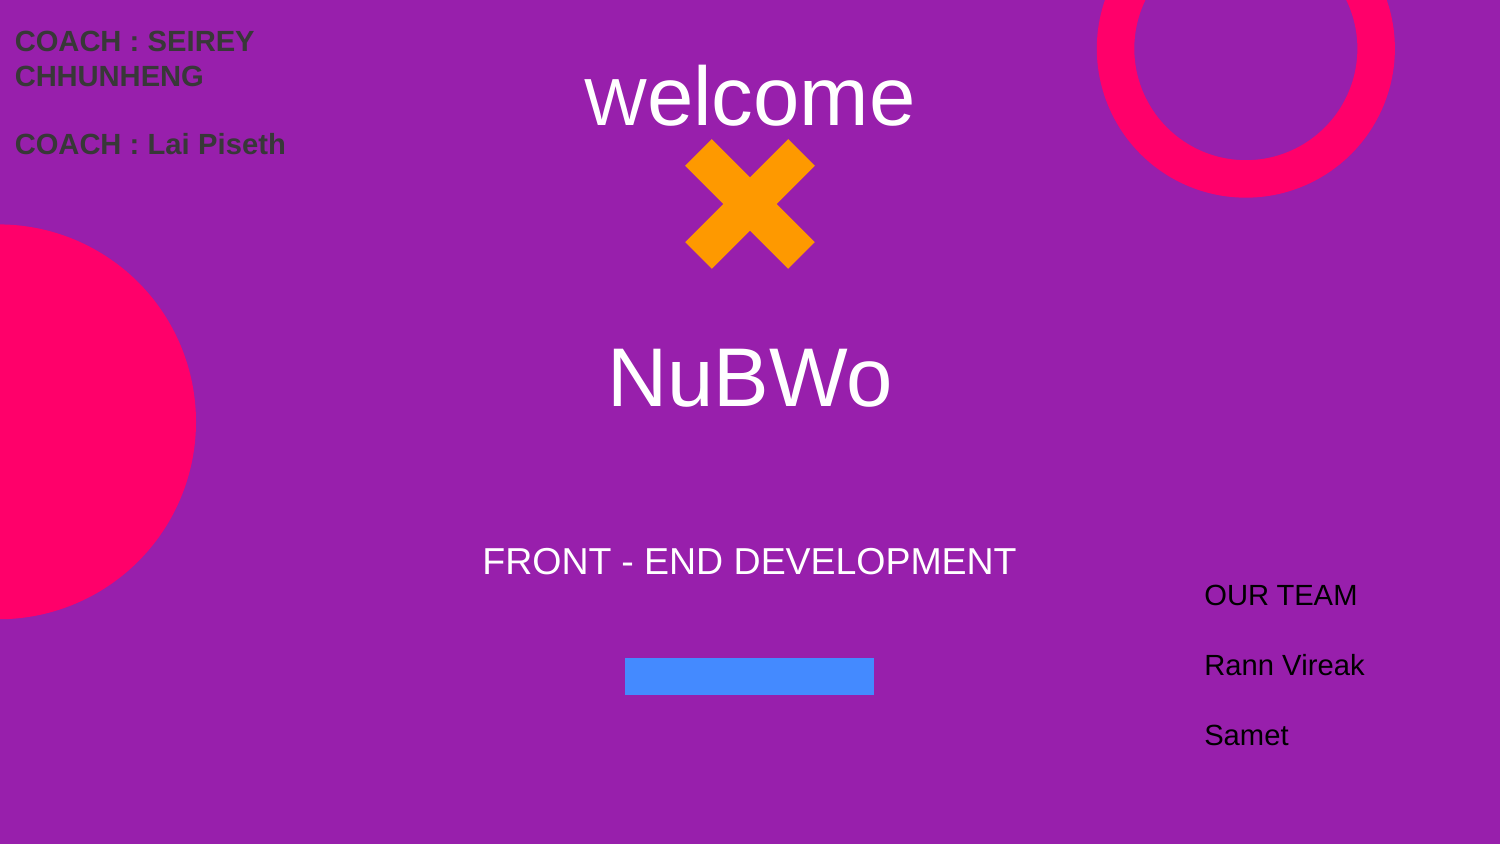

# Welcome
COACH : SEIREY CHHUNHENG
COACH : Lai Piseth

NuBWo
FRONT - END DEVELOPMENT
OUR TEAM

Rann Vireak

Samet